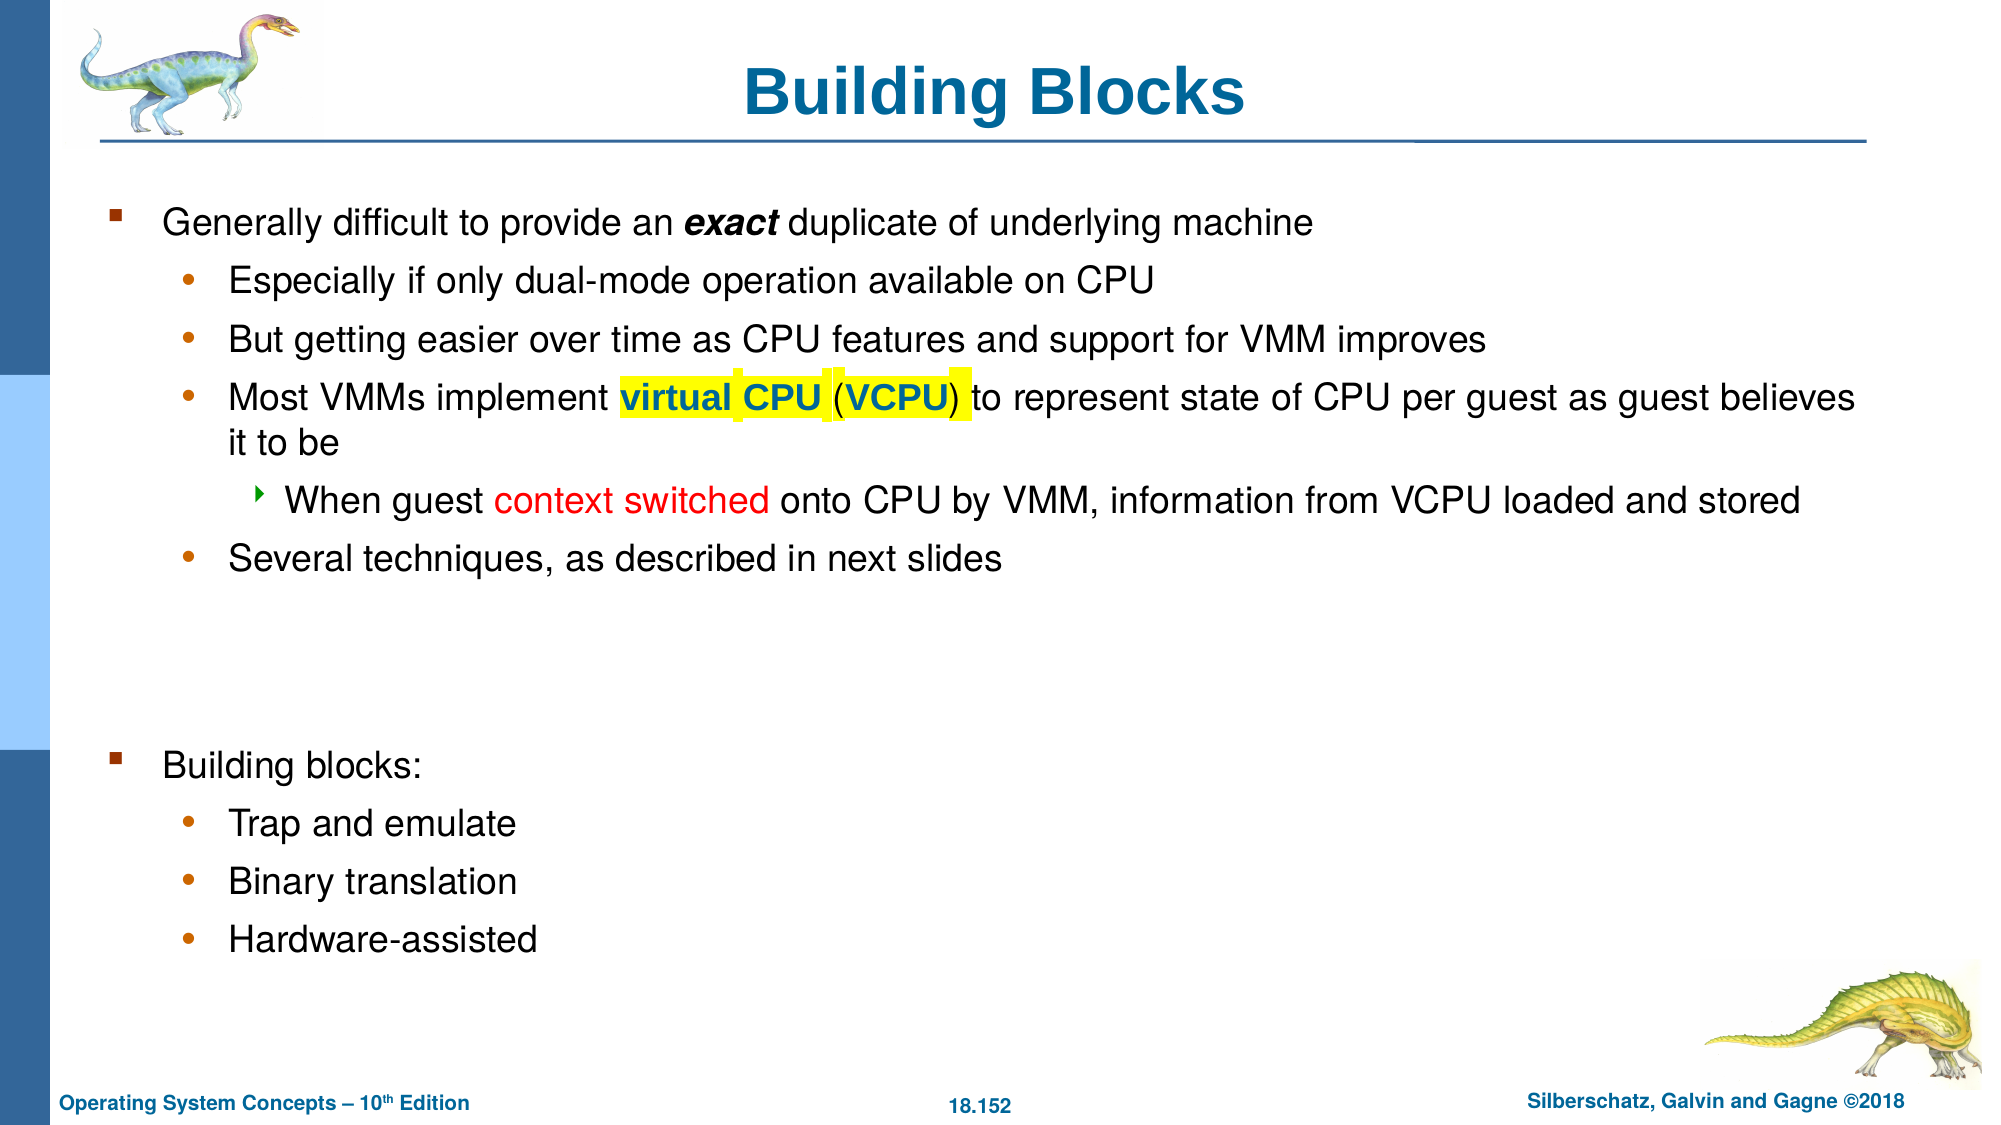

# Building Blocks
Generally difficult to provide an exact duplicate of underlying machine
Especially if only dual-mode operation available on CPU
But getting easier over time as CPU features and support for VMM improves
Most VMMs implement virtual CPU (VCPU) to represent state of CPU per guest as guest believes it to be
When guest context switched onto CPU by VMM, information from VCPU loaded and stored
Several techniques, as described in next slides

Building blocks:
Trap and emulate
Binary translation
Hardware-assisted